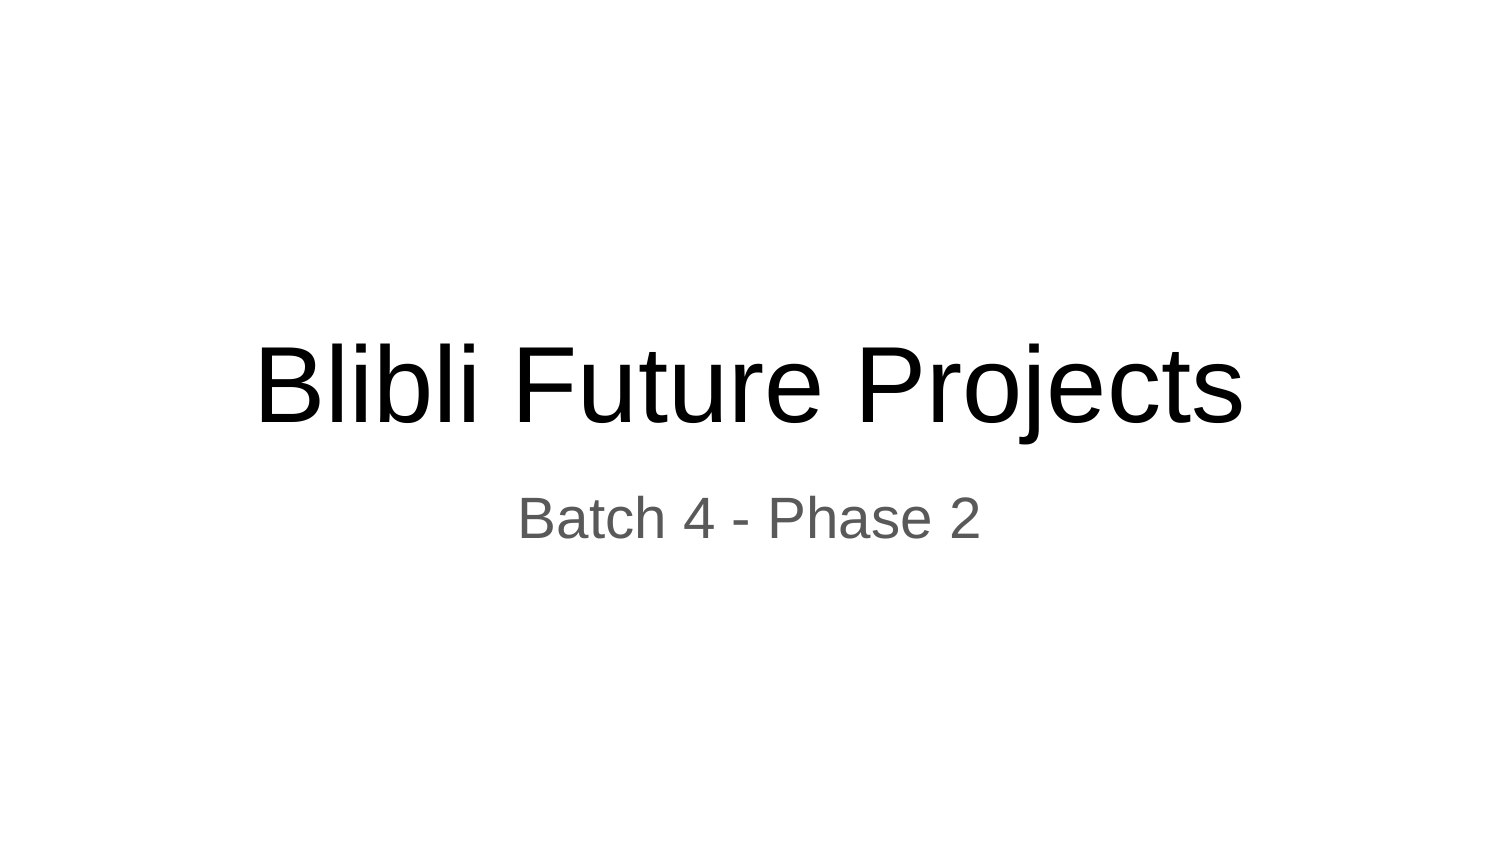

# Blibli Future Projects
Batch 4 - Phase 2